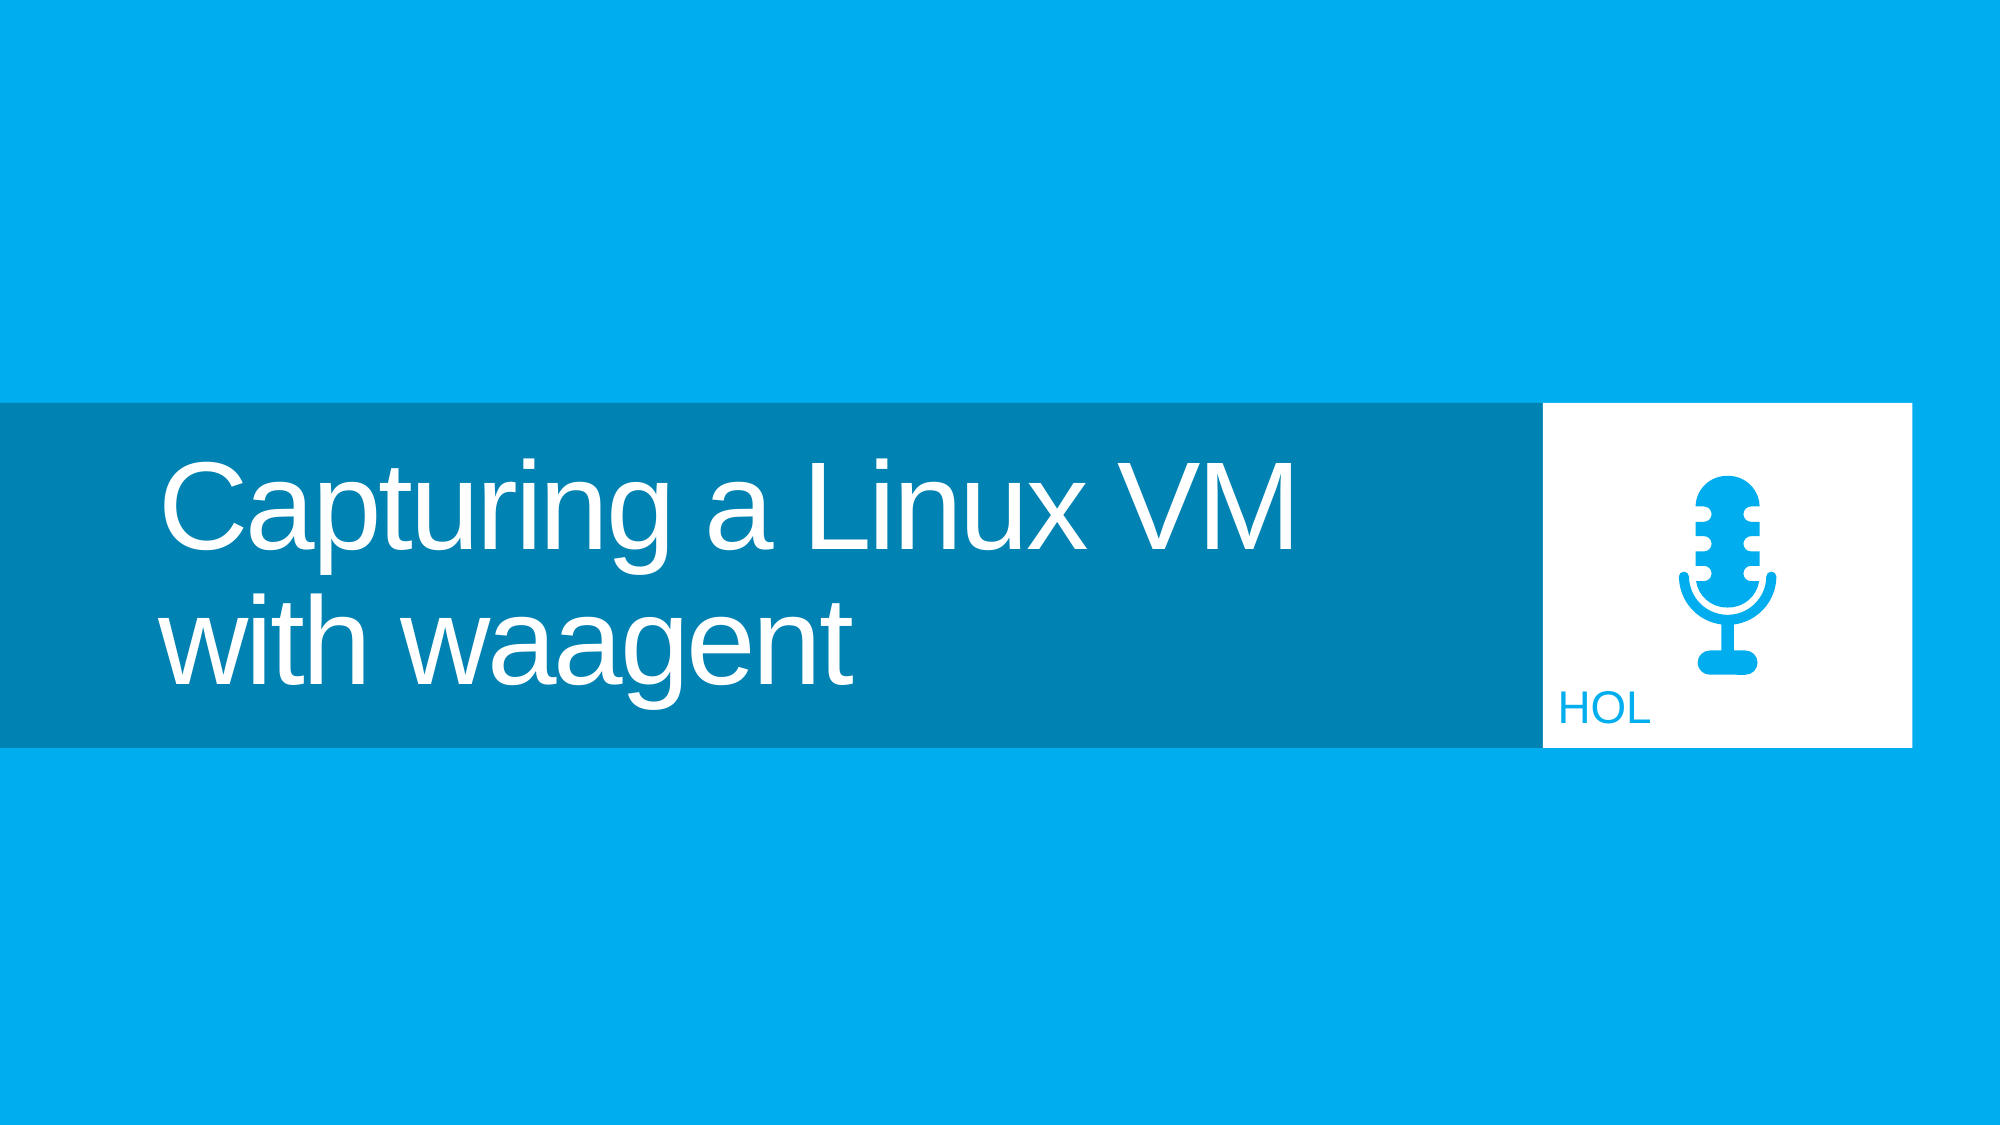

HOL

# Capturing a Linux VM with waagent